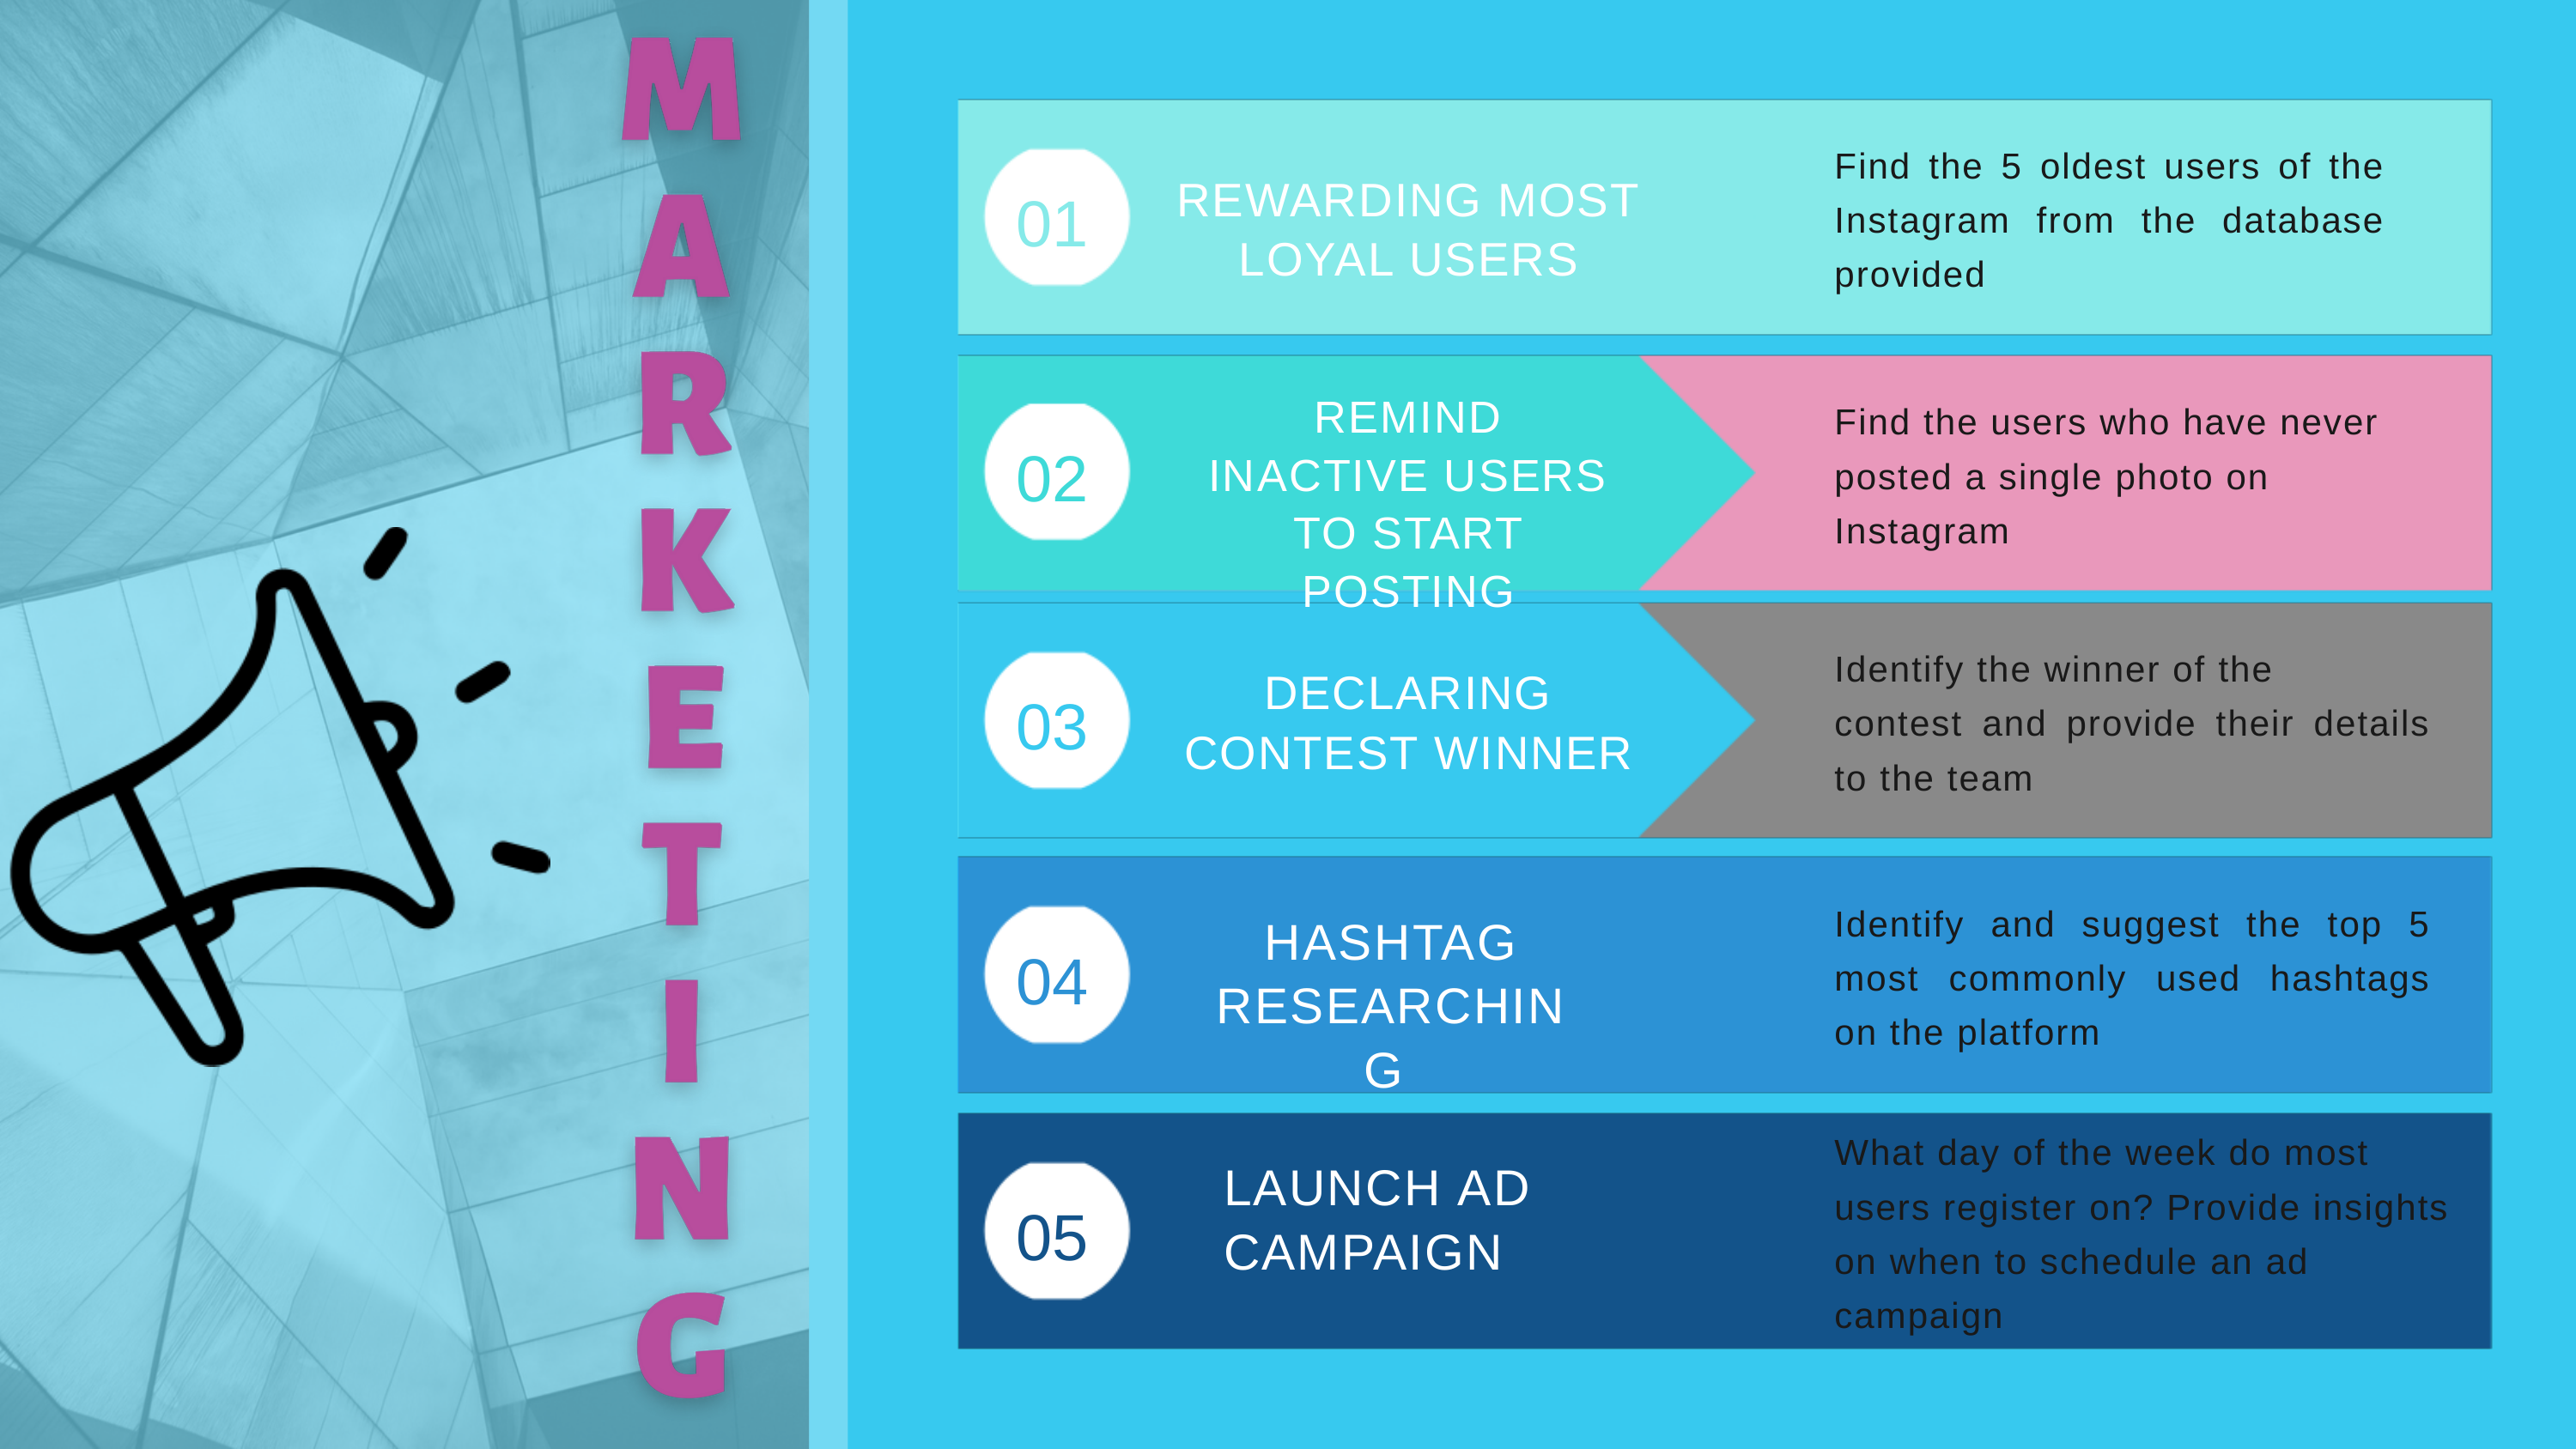

Find the 5 oldest users of the Instagram from the database provided
REWARDING MOST LOYAL USERS
01

REMIND INACTIVE USERS TO START POSTING
Find the users who have never posted a single photo on Instagram
02

Identify the winner of the
contest and provide their details to the team
DECLARING CONTEST WINNER
03

Identify and suggest the top 5 most commonly used hashtags on the platform
HASHTAG RESEARCHING
04

What day of the week do most users register on? Provide insights on when to schedule an ad campaign
LAUNCH AD CAMPAIGN
05